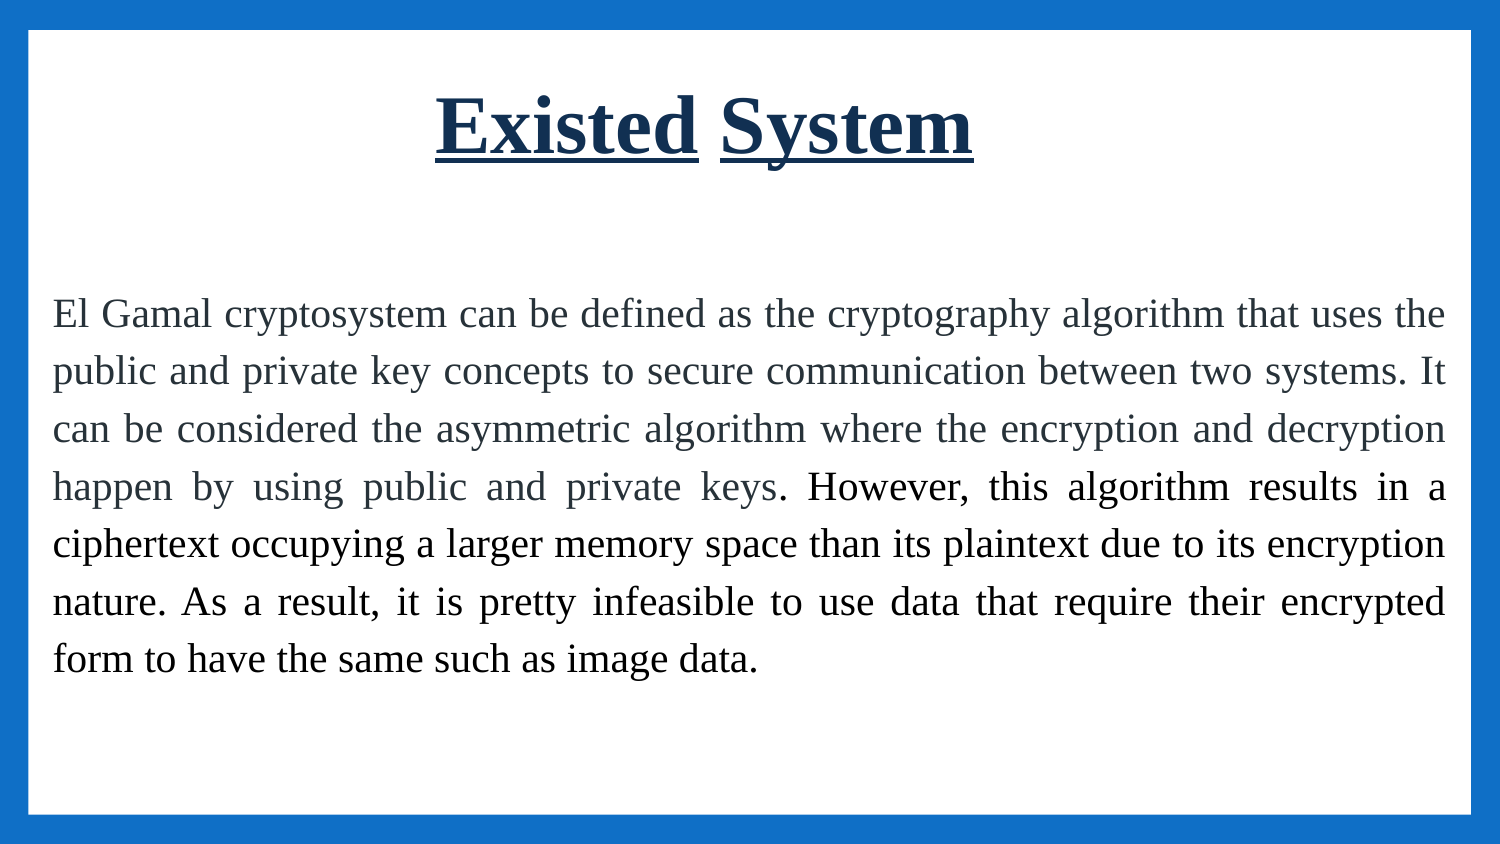

Existed System
El Gamal cryptosystem can be defined as the cryptography algorithm that uses the public and private key concepts to secure communication between two systems. It can be considered the asymmetric algorithm where the encryption and decryption happen by using public and private keys. However, this algorithm results in a ciphertext occupying a larger memory space than its plaintext due to its encryption nature. As a result, it is pretty infeasible to use data that require their encrypted form to have the same such as image data.